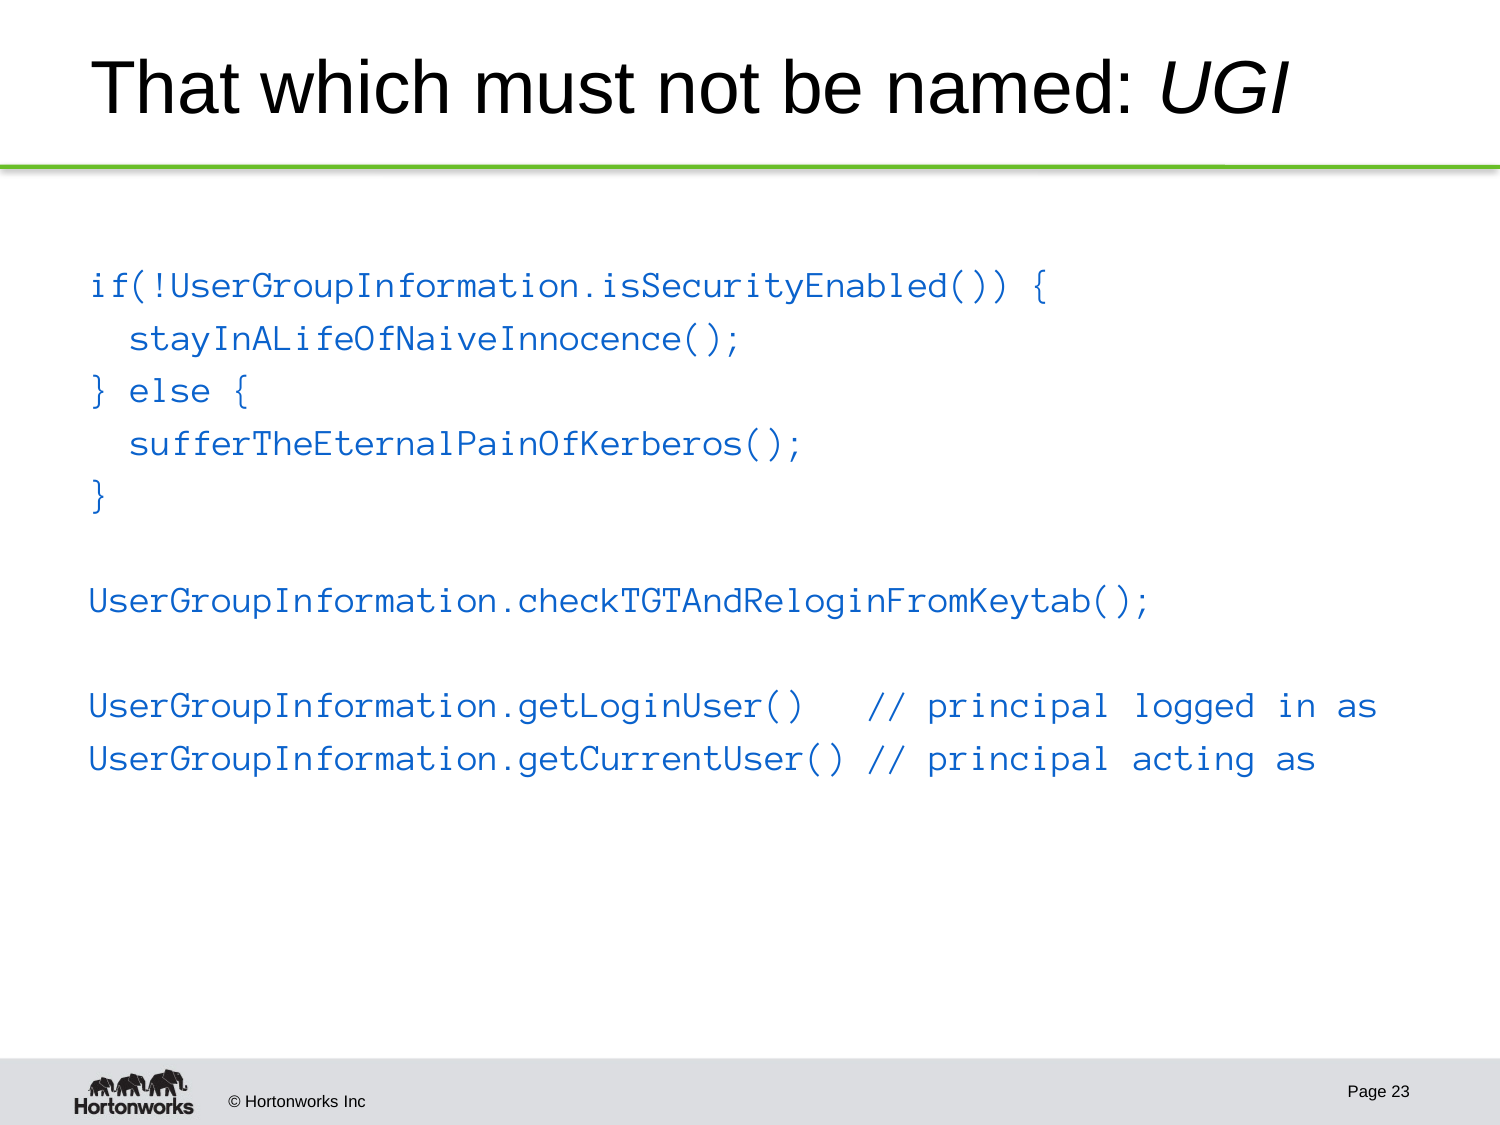

# That which must not be named: UGI
if(!UserGroupInformation.isSecurityEnabled()) {
  stayInALifeOfNaiveInnocence();
} else {
  sufferTheEternalPainOfKerberos();
}

UserGroupInformation.checkTGTAndReloginFromKeytab();

UserGroupInformation.getLoginUser()   // principal logged in as
UserGroupInformation.getCurrentUser() // principal acting as

Page 23